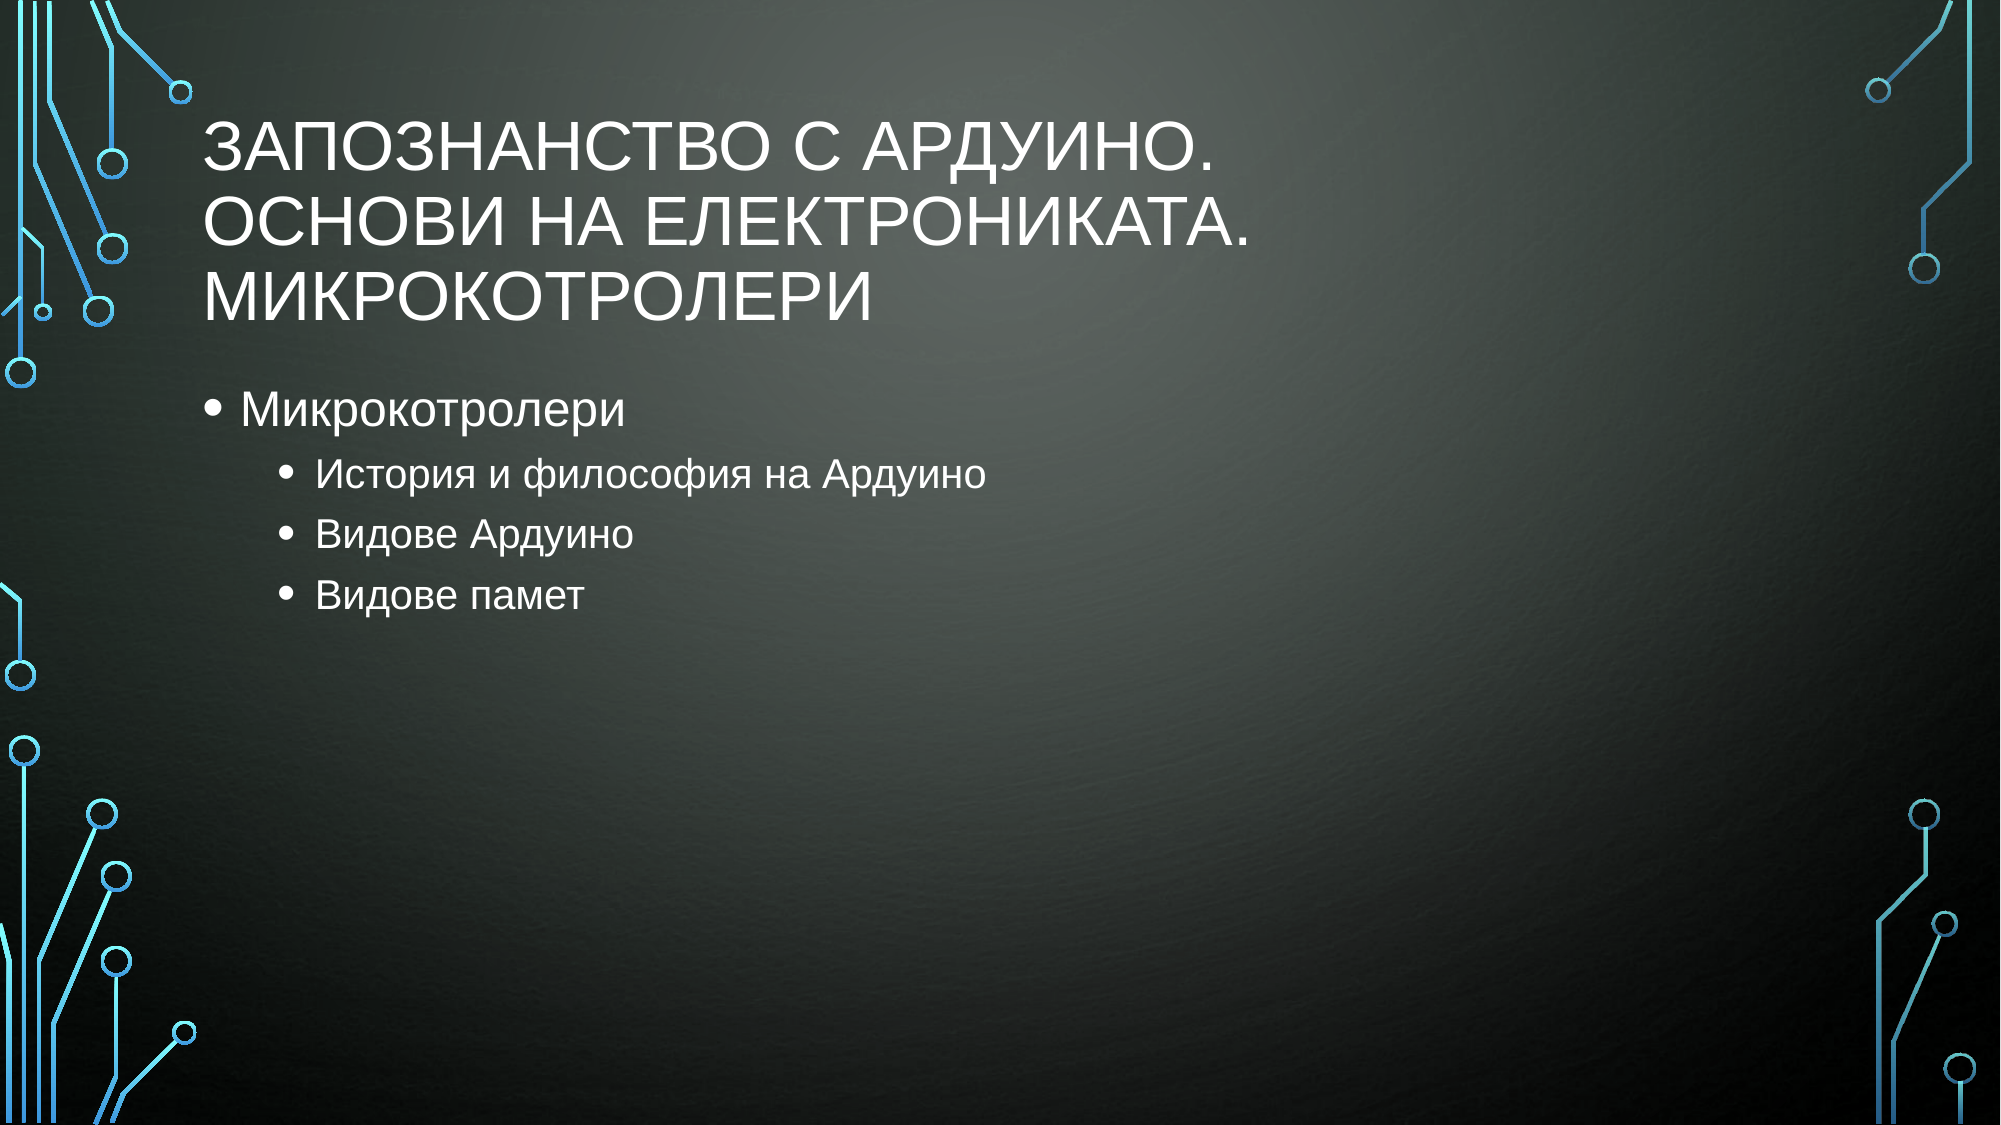

# Запознанство с Ардуино. Основи на електрониката. Микрокотролери
Микрокотролери
История и философия на Ардуино
Видове Ардуино
Видове памет